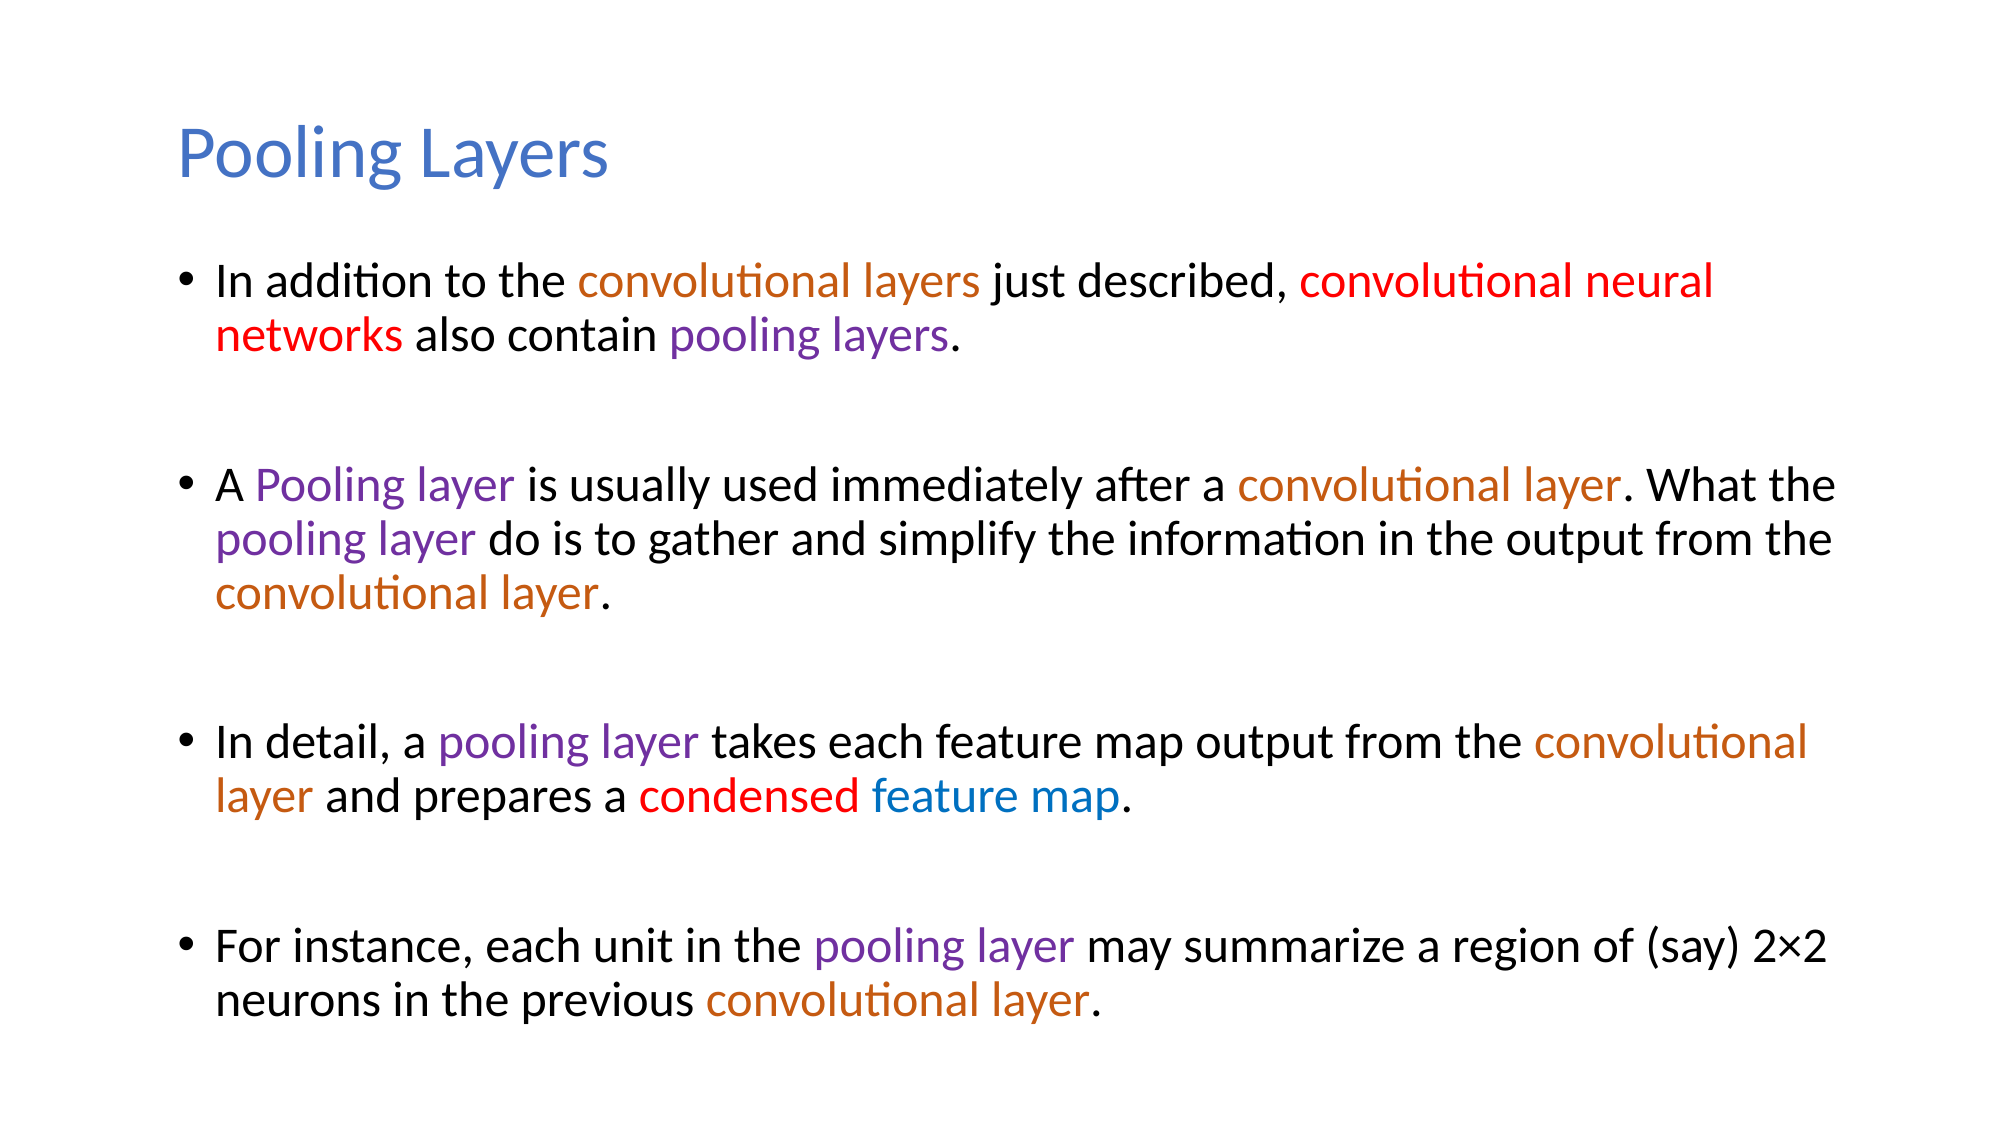

# Pooling Layers
In addition to the convolutional layers just described, convolutional neural networks also contain pooling layers.

A Pooling layer is usually used immediately after a convolutional layer. What the pooling layer do is to gather and simplify the information in the output from the convolutional layer.

In detail, a pooling layer takes each feature map output from the convolutional layer and prepares a condensed feature map.

For instance, each unit in the pooling layer may summarize a region of (say) 2×2 neurons in the previous convolutional layer.